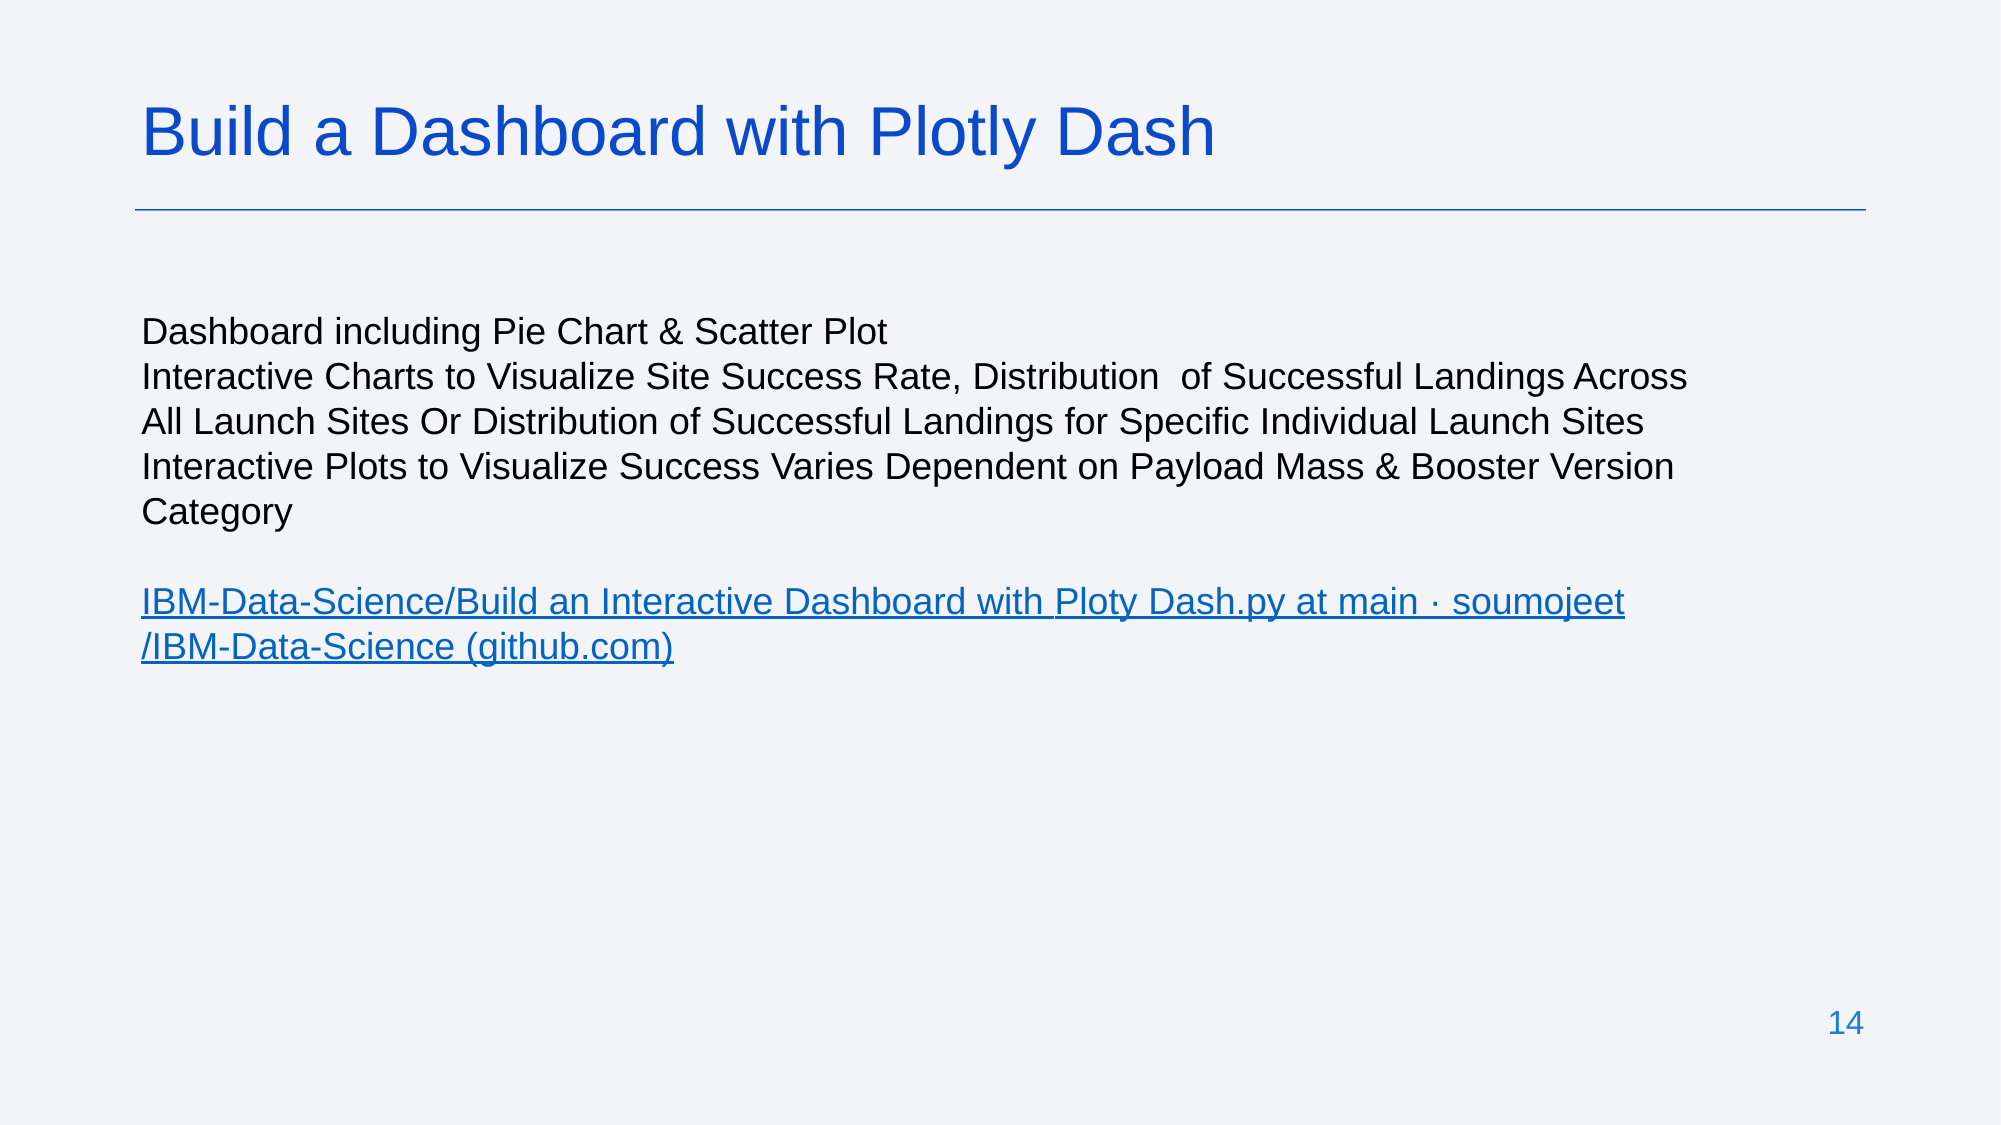

Build a Dashboard with Plotly Dash
Dashboard including Pie Chart & Scatter Plot
Interactive Charts to Visualize Site Success Rate, Distribution  of Successful Landings Across All Launch Sites Or Distribution of Successful Landings for Specific Individual Launch Sites
Interactive Plots to Visualize Success Varies Dependent on Payload Mass & Booster Version Category

IBM-Data-Science/Build an Interactive Dashboard with Ploty Dash.py at main · soumojeet/IBM-Data-Science (github.com)
14